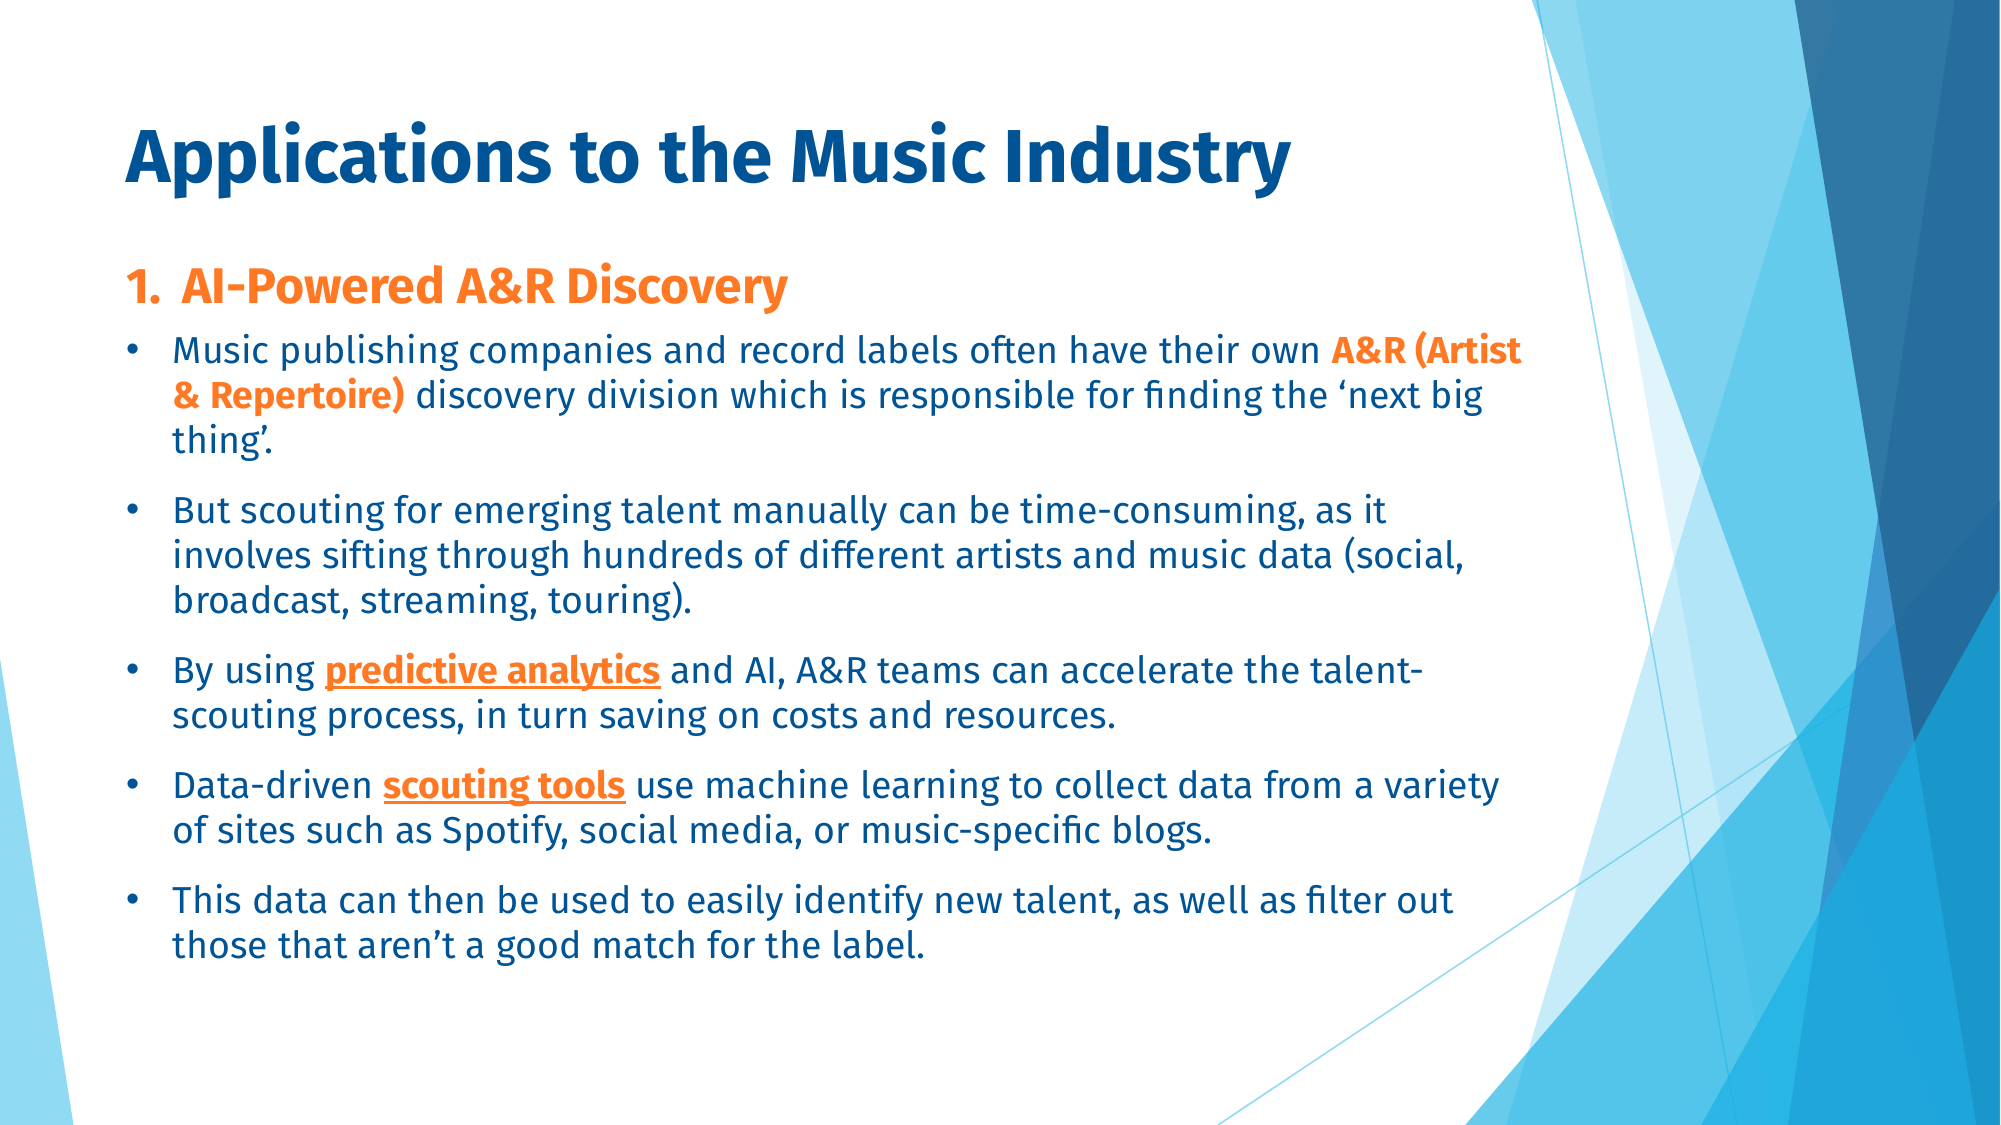

# Applications to the Music Industry
AI-Powered A&R Discovery
Music publishing companies and record labels often have their own A&R (Artist & Repertoire) discovery division which is responsible for finding the ‘next big thing’.
But scouting for emerging talent manually can be time-consuming, as it involves sifting through hundreds of different artists and music data (social, broadcast, streaming, touring).
By using predictive analytics and AI, A&R teams can accelerate the talent-scouting process, in turn saving on costs and resources.
Data-driven scouting tools use machine learning to collect data from a variety of sites such as Spotify, social media, or music-specific blogs.
This data can then be used to easily identify new talent, as well as filter out those that aren’t a good match for the label.